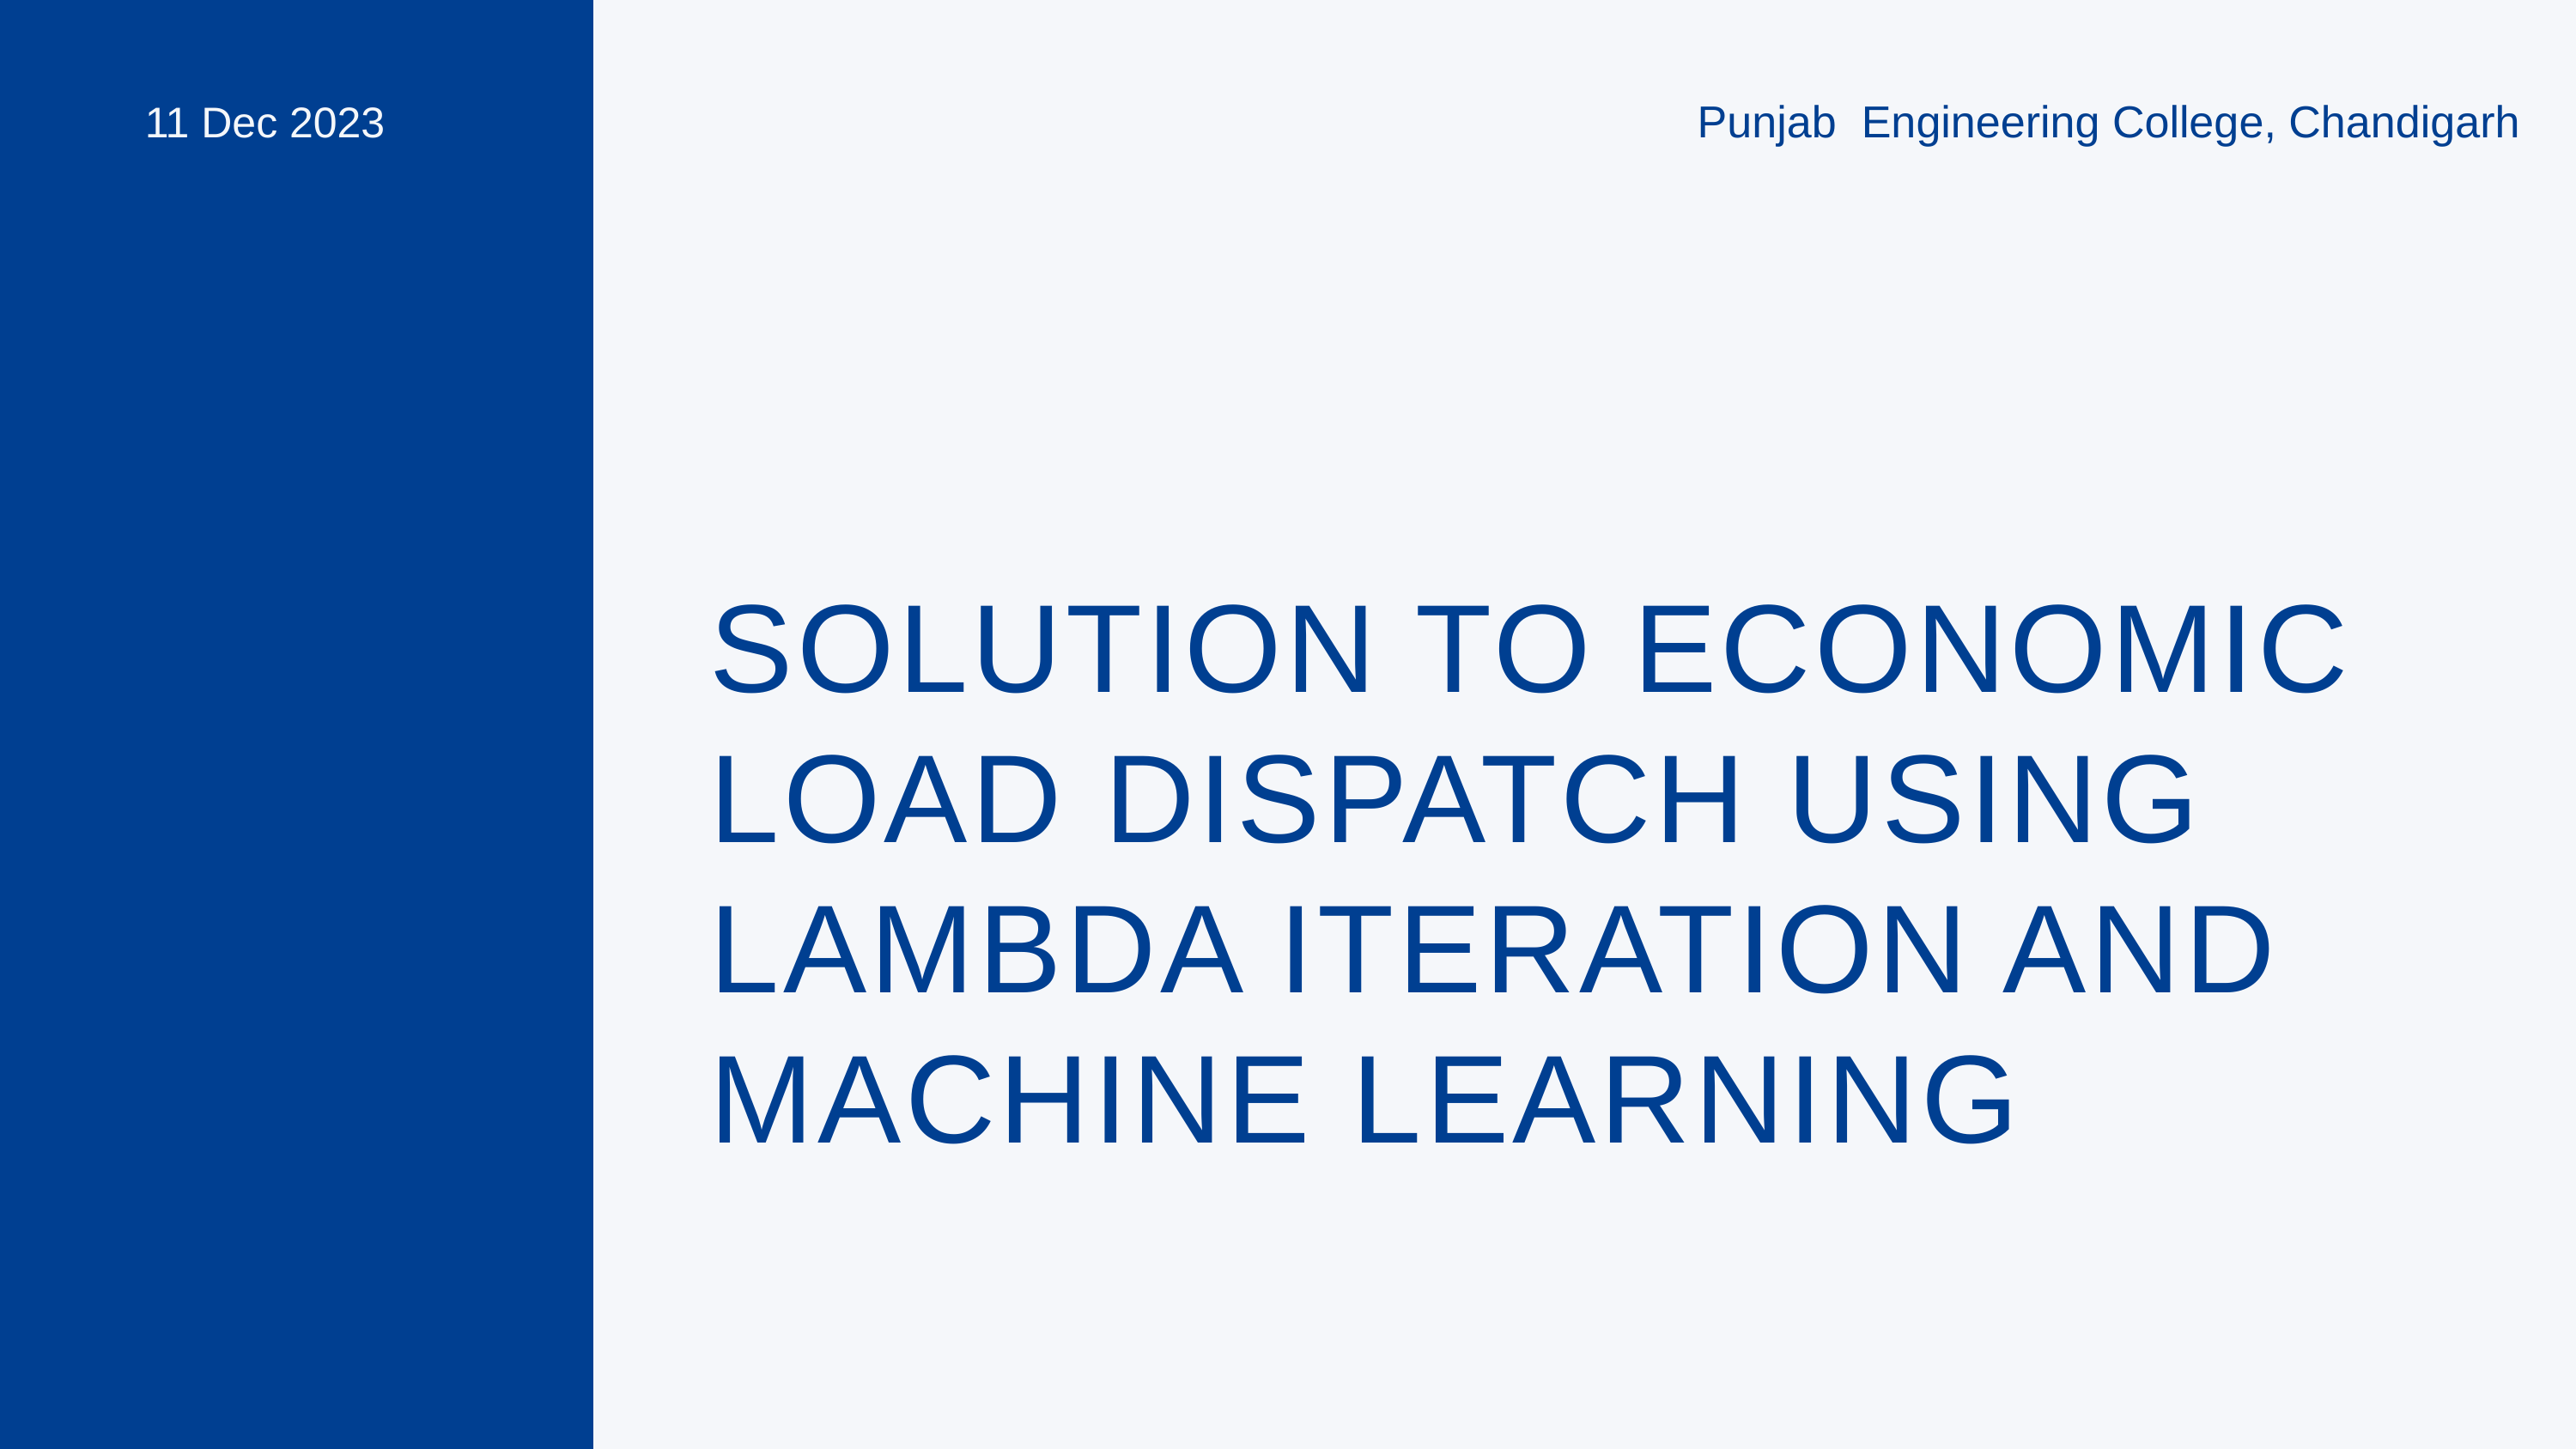

Punjab  Engineering College, Chandigarh
11 Dec 2023
SOLUTION TO ECONOMIC LOAD DISPATCH USING LAMBDA ITERATION AND MACHINE LEARNING